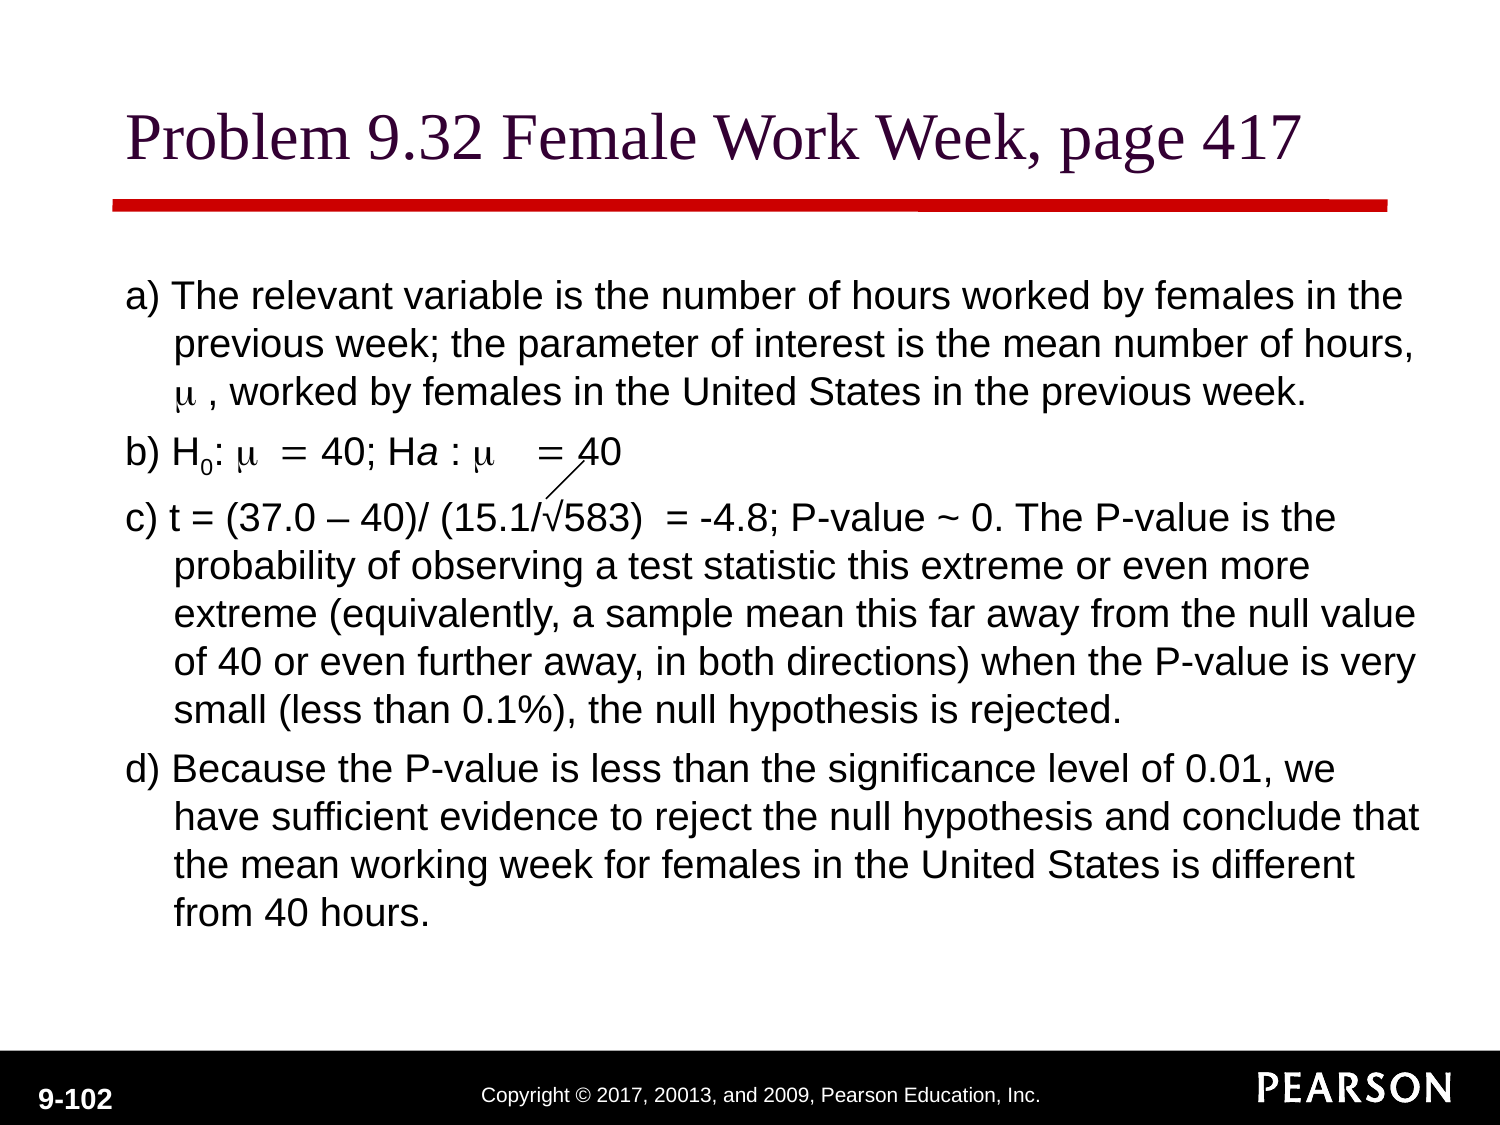

# Problem 9.32 Female Work Week, page 417
a) The relevant variable is the number of hours worked by females in the previous week; the parameter of interest is the mean number of hours, μ , worked by females in the United States in the previous week.
b) H0: μ = 40; Ha : μ  = 40
c) t = (37.0 – 40)/ (15.1/√583)  = -4.8; P-value ~ 0. The P-value is the probability of observing a test statistic this extreme or even more extreme (equivalently, a sample mean this far away from the null value of 40 or even further away, in both directions) when the P-value is very small (less than 0.1%), the null hypothesis is rejected.
d) Because the P-value is less than the significance level of 0.01, we have sufficient evidence to reject the null hypothesis and conclude that the mean working week for females in the United States is different from 40 hours.